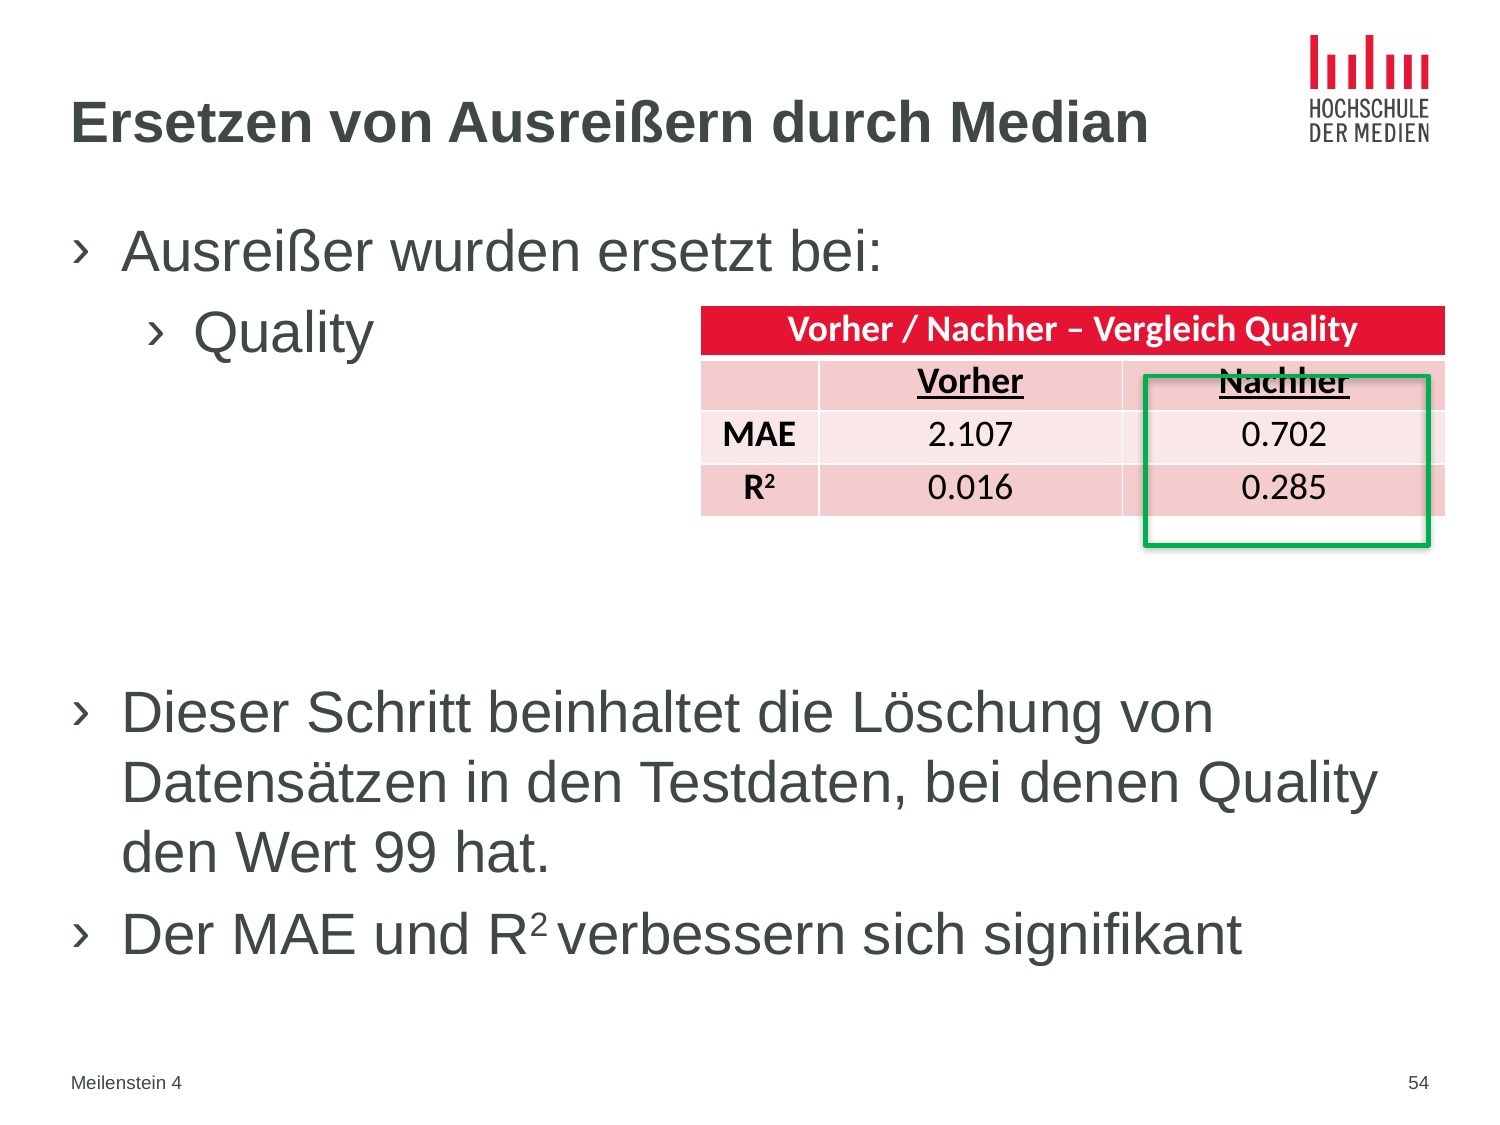

# Ersetzen von Ausreißern durch Median
Ausreißer wurden ersetzt bei:
Quality

Dieser Schritt beinhaltet die Löschung von Datensätzen in den Testdaten, bei denen Quality den Wert 99 hat.
Der MAE und R2 verbessern sich signifikant
| Vorher / Nachher – Vergleich Quality |  |  |
| --- | --- | --- |
|  | Vorher | Nachher |
| MAE | 2.107 | 0.702 |
| R2 | 0.016 | 0.285 |